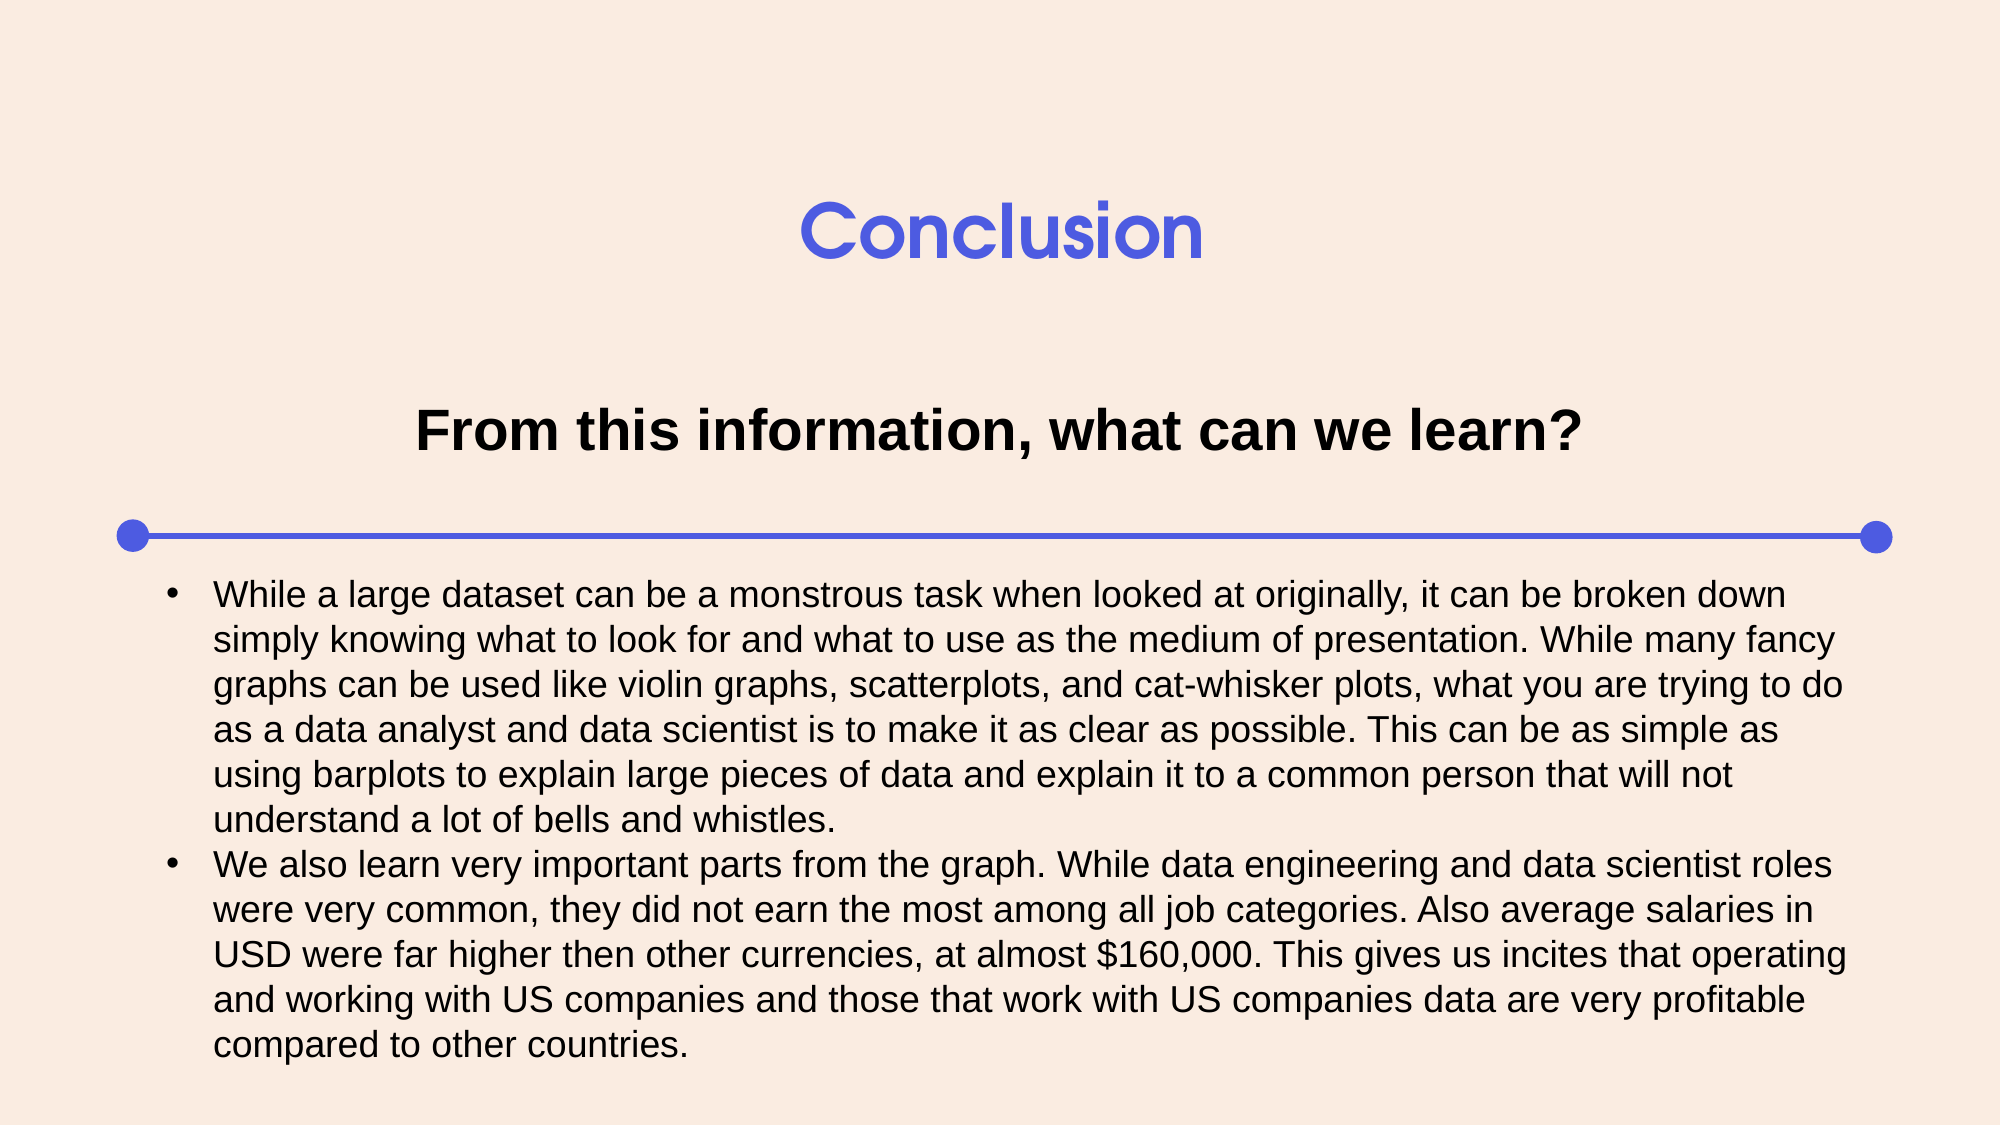

# Conclusion
From this information, what can we learn?
While a large dataset can be a monstrous task when looked at originally, it can be broken down simply knowing what to look for and what to use as the medium of presentation. While many fancy graphs can be used like violin graphs, scatterplots, and cat-whisker plots, what you are trying to do as a data analyst and data scientist is to make it as clear as possible. This can be as simple as using barplots to explain large pieces of data and explain it to a common person that will not understand a lot of bells and whistles.
We also learn very important parts from the graph. While data engineering and data scientist roles were very common, they did not earn the most among all job categories. Also average salaries in USD were far higher then other currencies, at almost $160,000. This gives us incites that operating and working with US companies and those that work with US companies data are very profitable compared to other countries.